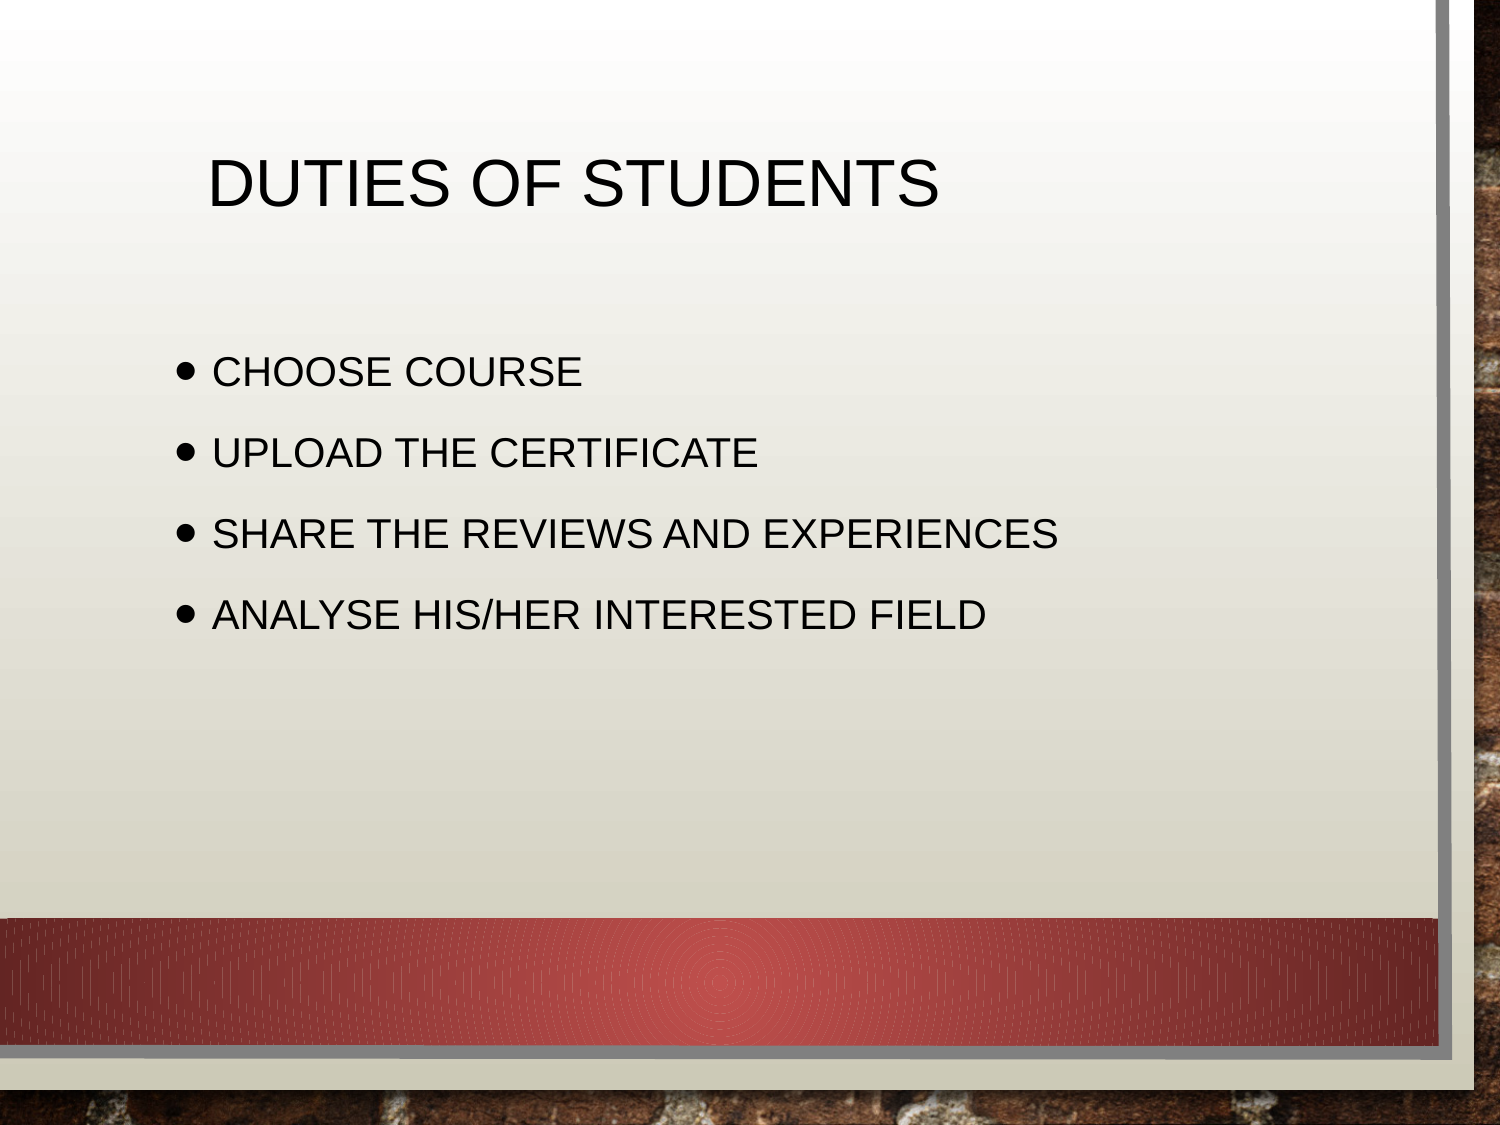

# Duties of students
Choose course
Upload the certificate
Share the reviews and experiences
Analyse his/her interested field